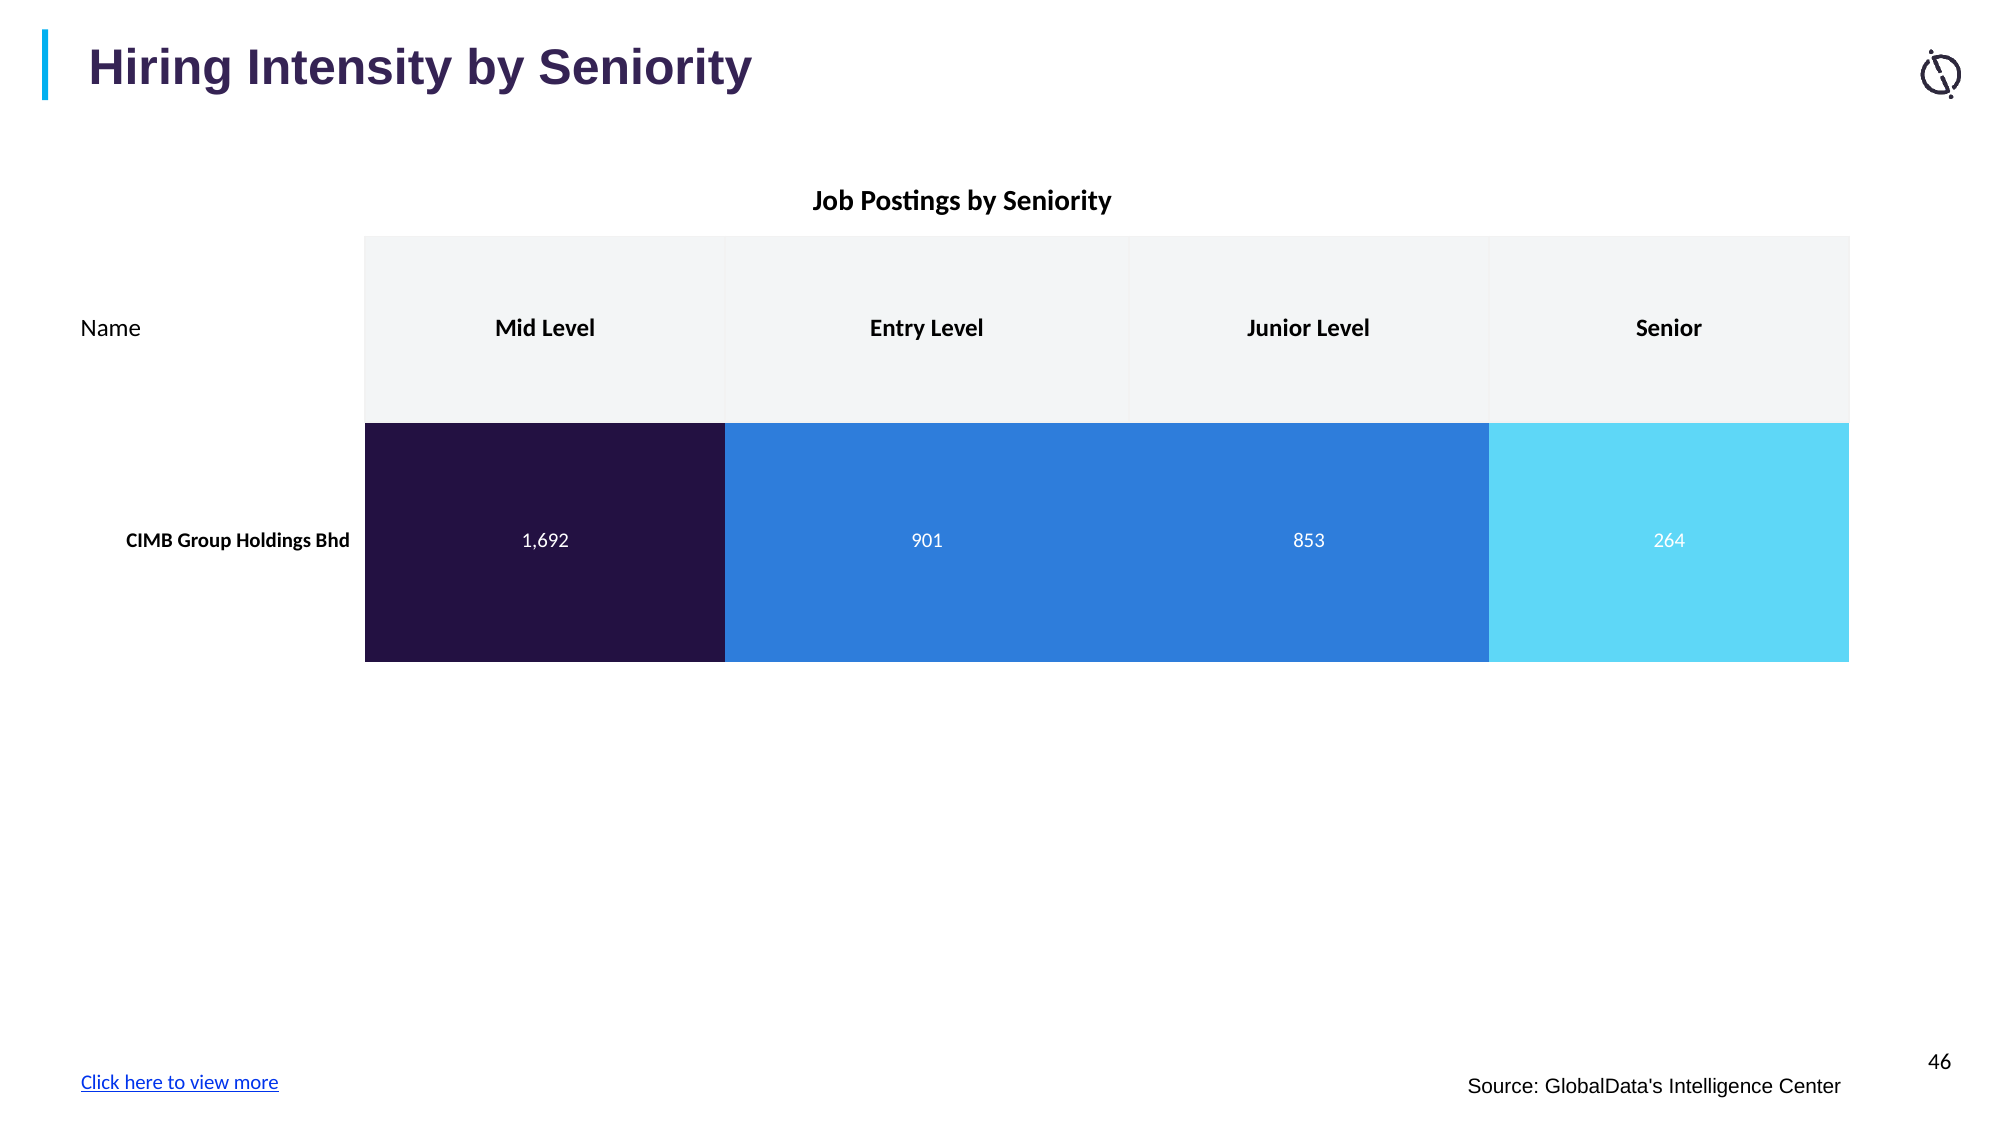

Hiring Intensity by Seniority
Job Postings by Seniority
| Name | Mid Level | Entry Level | Junior Level | Senior |
| --- | --- | --- | --- | --- |
| CIMB Group Holdings Bhd | 1,692 | 901 | 853 | 264 |
Click here to view more